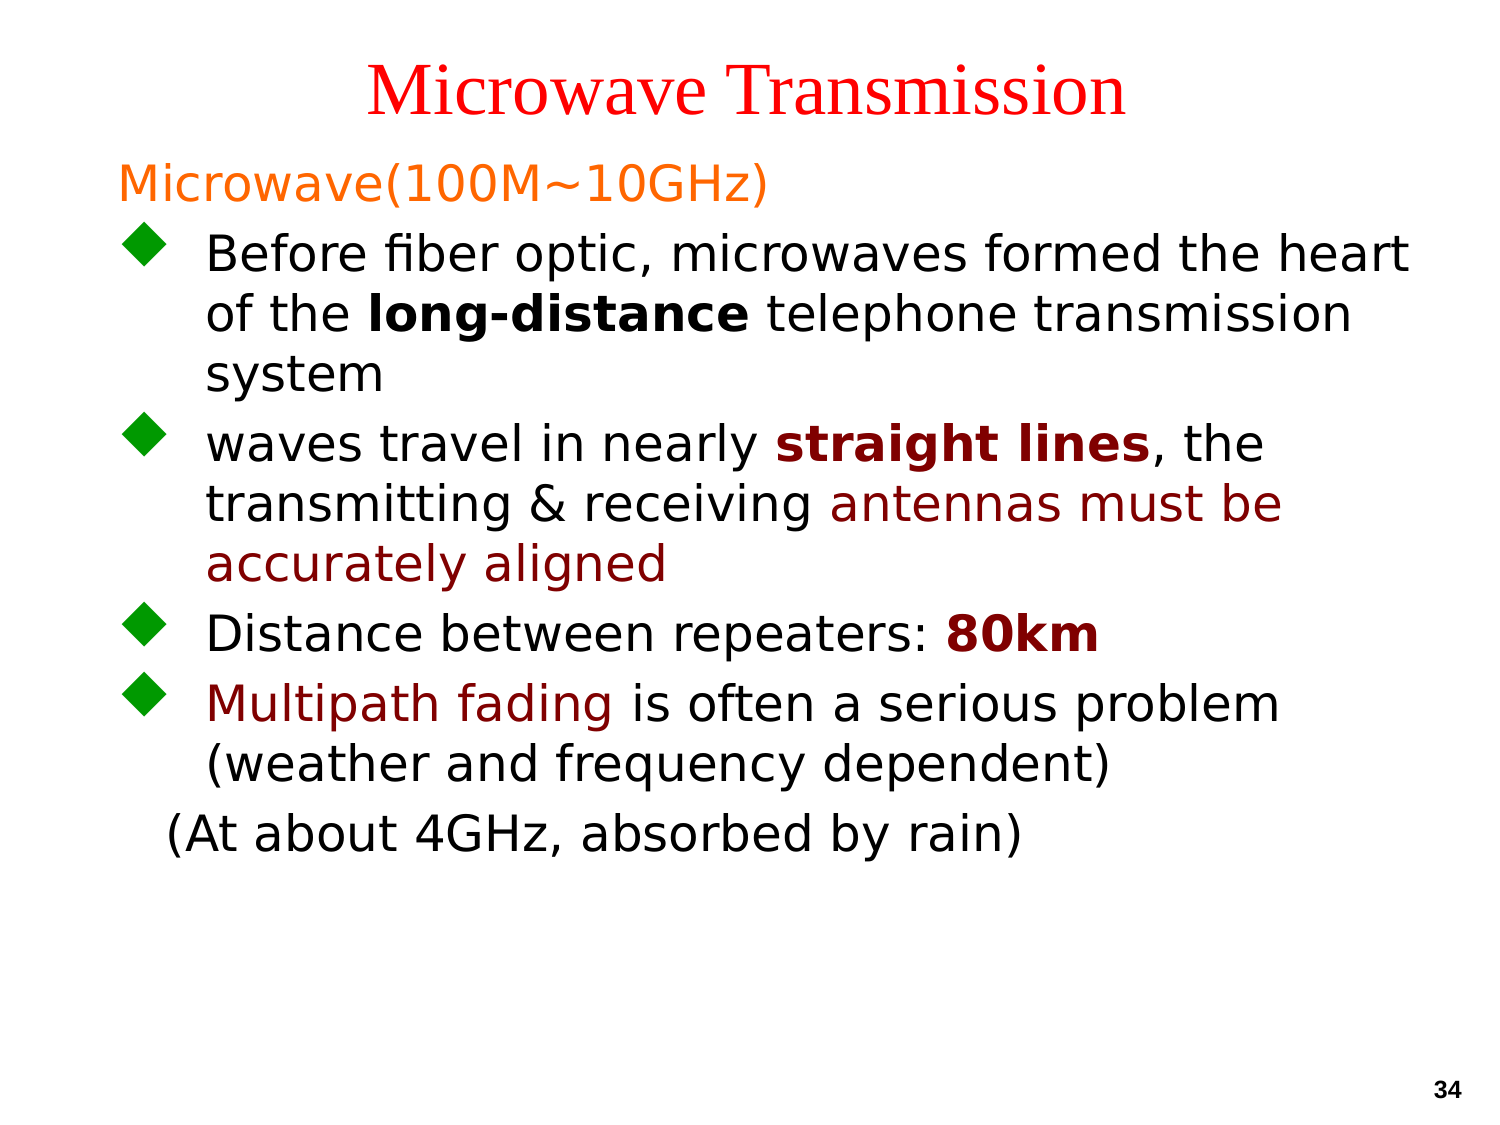

# Microwave Transmission
Microwave(100M~10GHz)
Before fiber optic, microwaves formed the heart of the long-distance telephone transmission system
waves travel in nearly straight lines, the transmitting & receiving antennas must be accurately aligned
Distance between repeaters: 80km
Multipath fading is often a serious problem (weather and frequency dependent)
   (At about 4GHz, absorbed by rain)